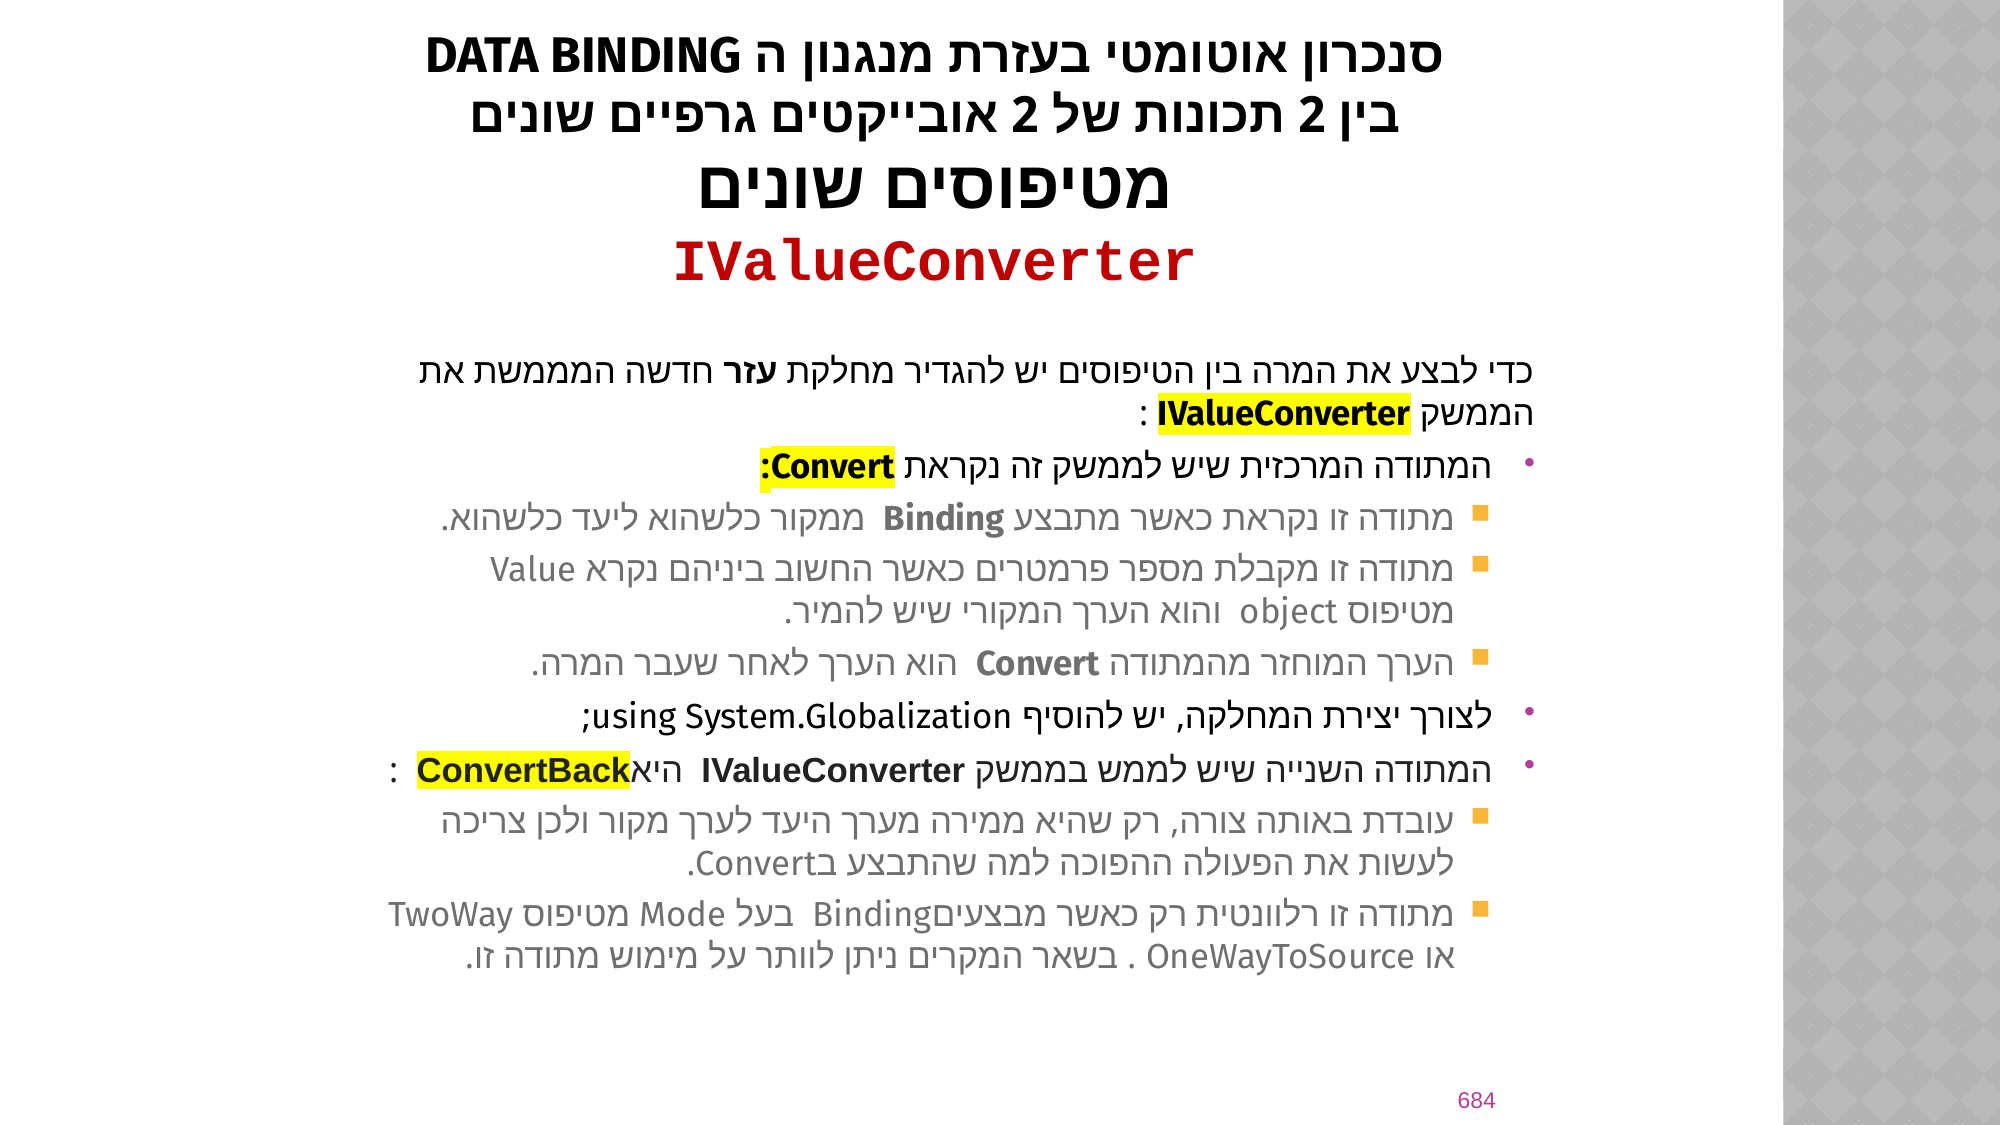

# סנכרון אוטומטי בעזרת מנגנון ה DaTA BINDING בין 2 תכונות של 2 אובייקטים גרפיים שונים מטיפוסים שונים IValueConverter
כדי לבצע את המרה בין הטיפוסים יש להגדיר מחלקת עזר חדשה המממשת את הממשק IValueConverter :
המתודה המרכזית שיש לממשק זה נקראת Convert:
מתודה זו נקראת כאשר מתבצע Binding  ממקור כלשהוא ליעד כלשהוא.
מתודה זו מקבלת מספר פרמטרים כאשר החשוב ביניהם נקרא Value מטיפוס object  והוא הערך המקורי שיש להמיר.
הערך המוחזר מהמתודה Convert  הוא הערך לאחר שעבר המרה.
לצורך יצירת המחלקה, יש להוסיף using System.Globalization;
המתודה השנייה שיש לממש בממשק IValueConverter  היאConvertBack  :
עובדת באותה צורה, רק שהיא ממירה מערך היעד לערך מקור ולכן צריכה לעשות את הפעולה ההפוכה למה שהתבצע בConvert.
מתודה זו רלוונטית רק כאשר מבצעיםBinding  בעל Mode מטיפוס TwoWay  או OneWayToSource . בשאר המקרים ניתן לוותר על מימוש מתודה זו.
684